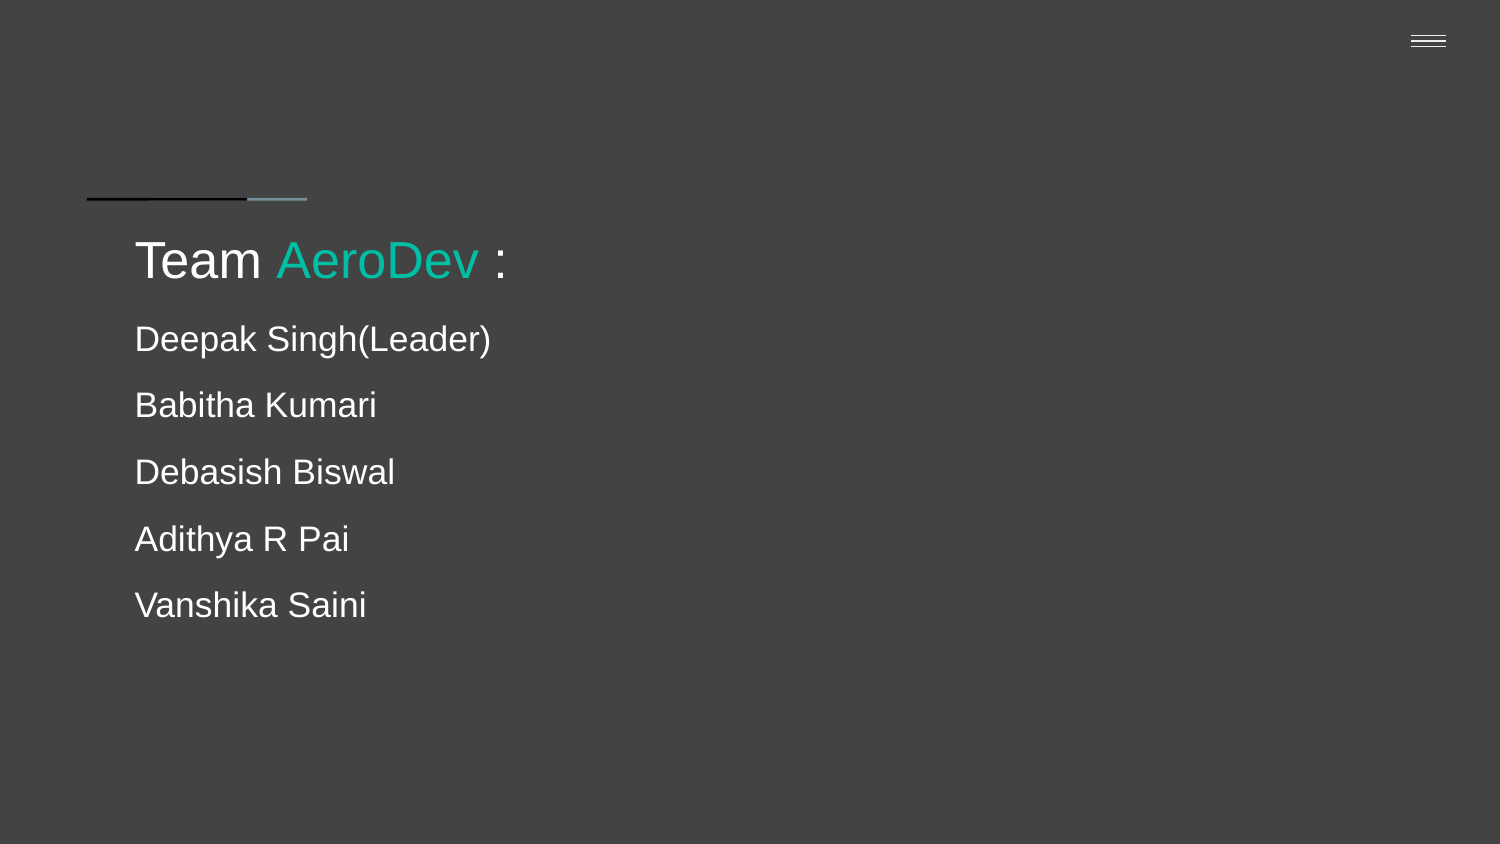

# Team AeroDev :
Deepak Singh(Leader)
Babitha Kumari
Debasish Biswal
Adithya R Pai
Vanshika Saini